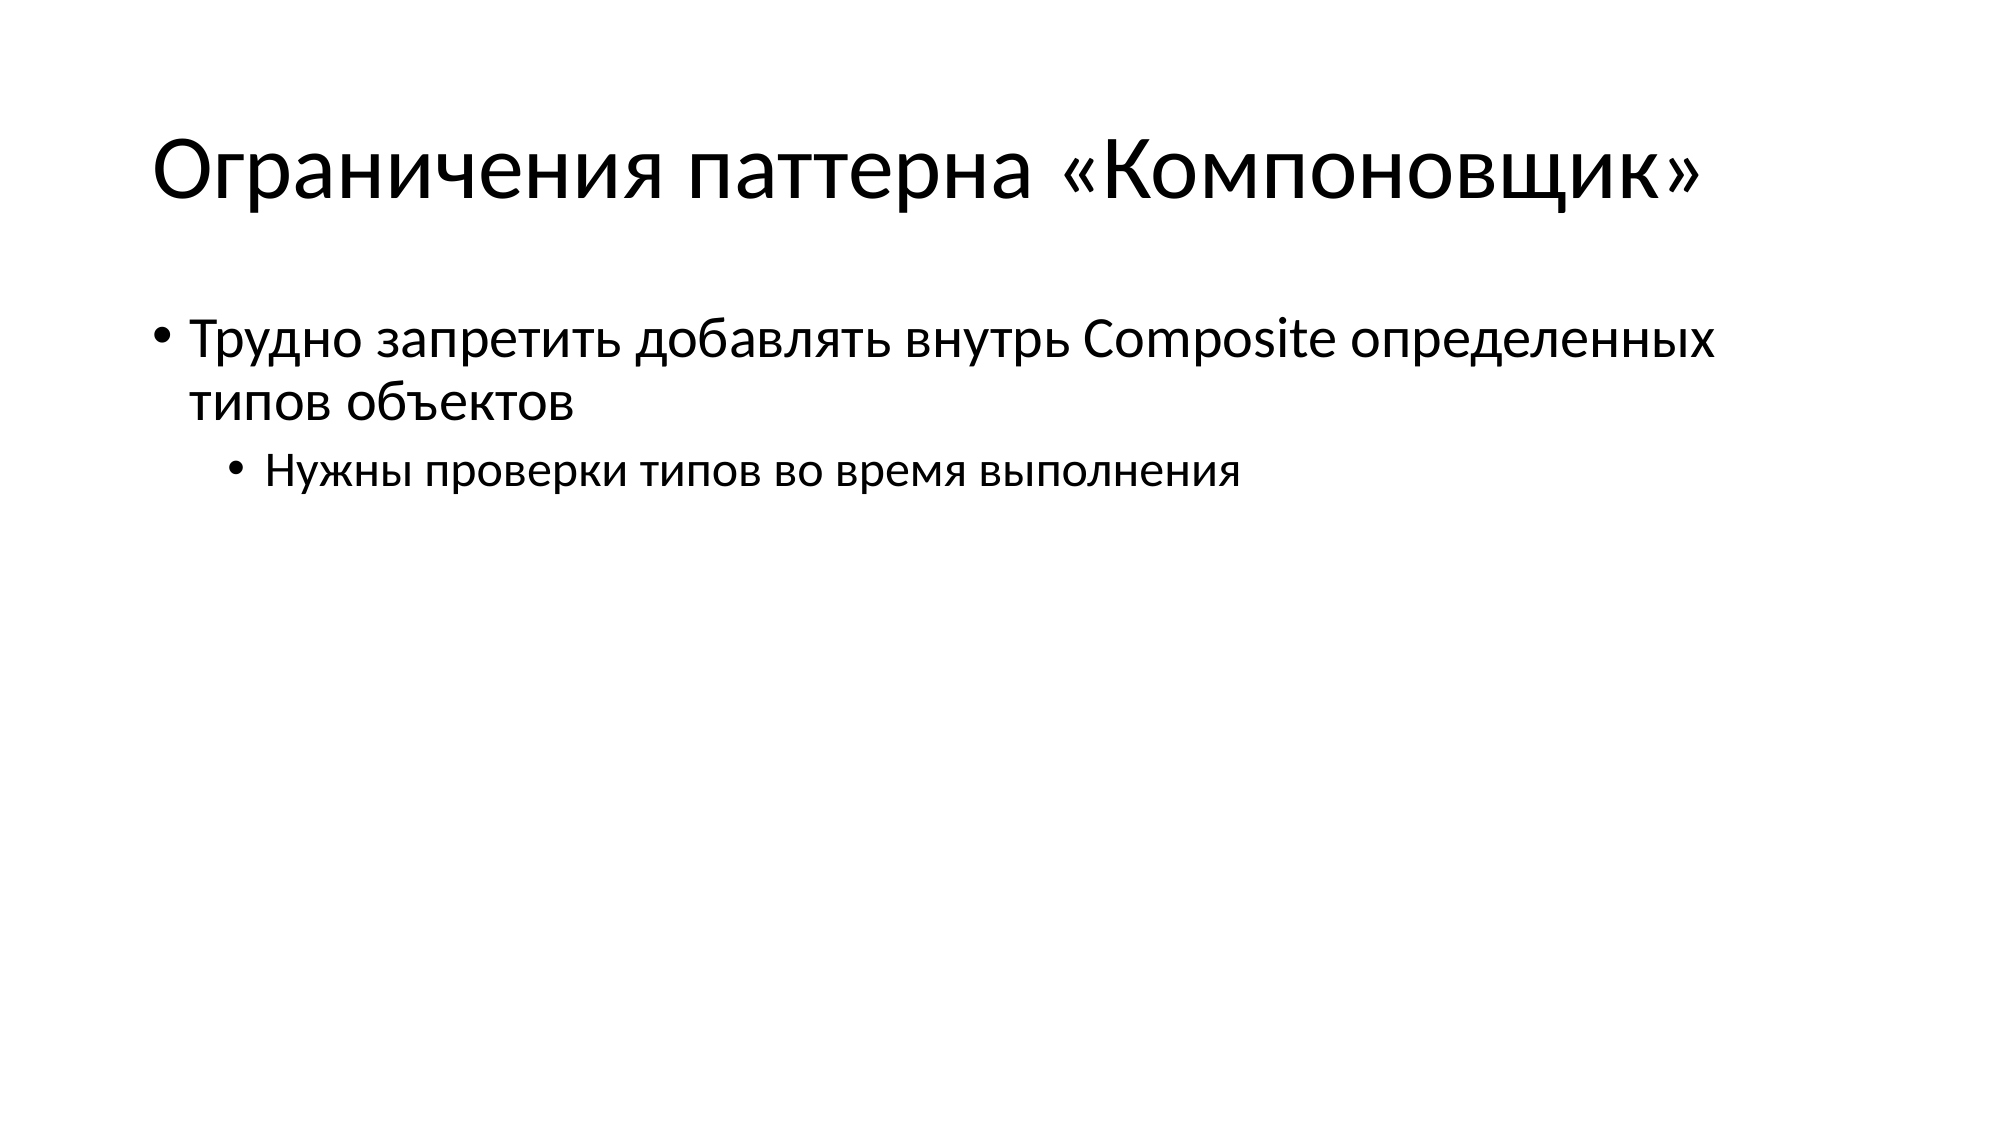

# Ограничения паттерна «Компоновщик»
Трудно запретить добавлять внутрь Composite определенных типов объектов
Нужны проверки типов во время выполнения